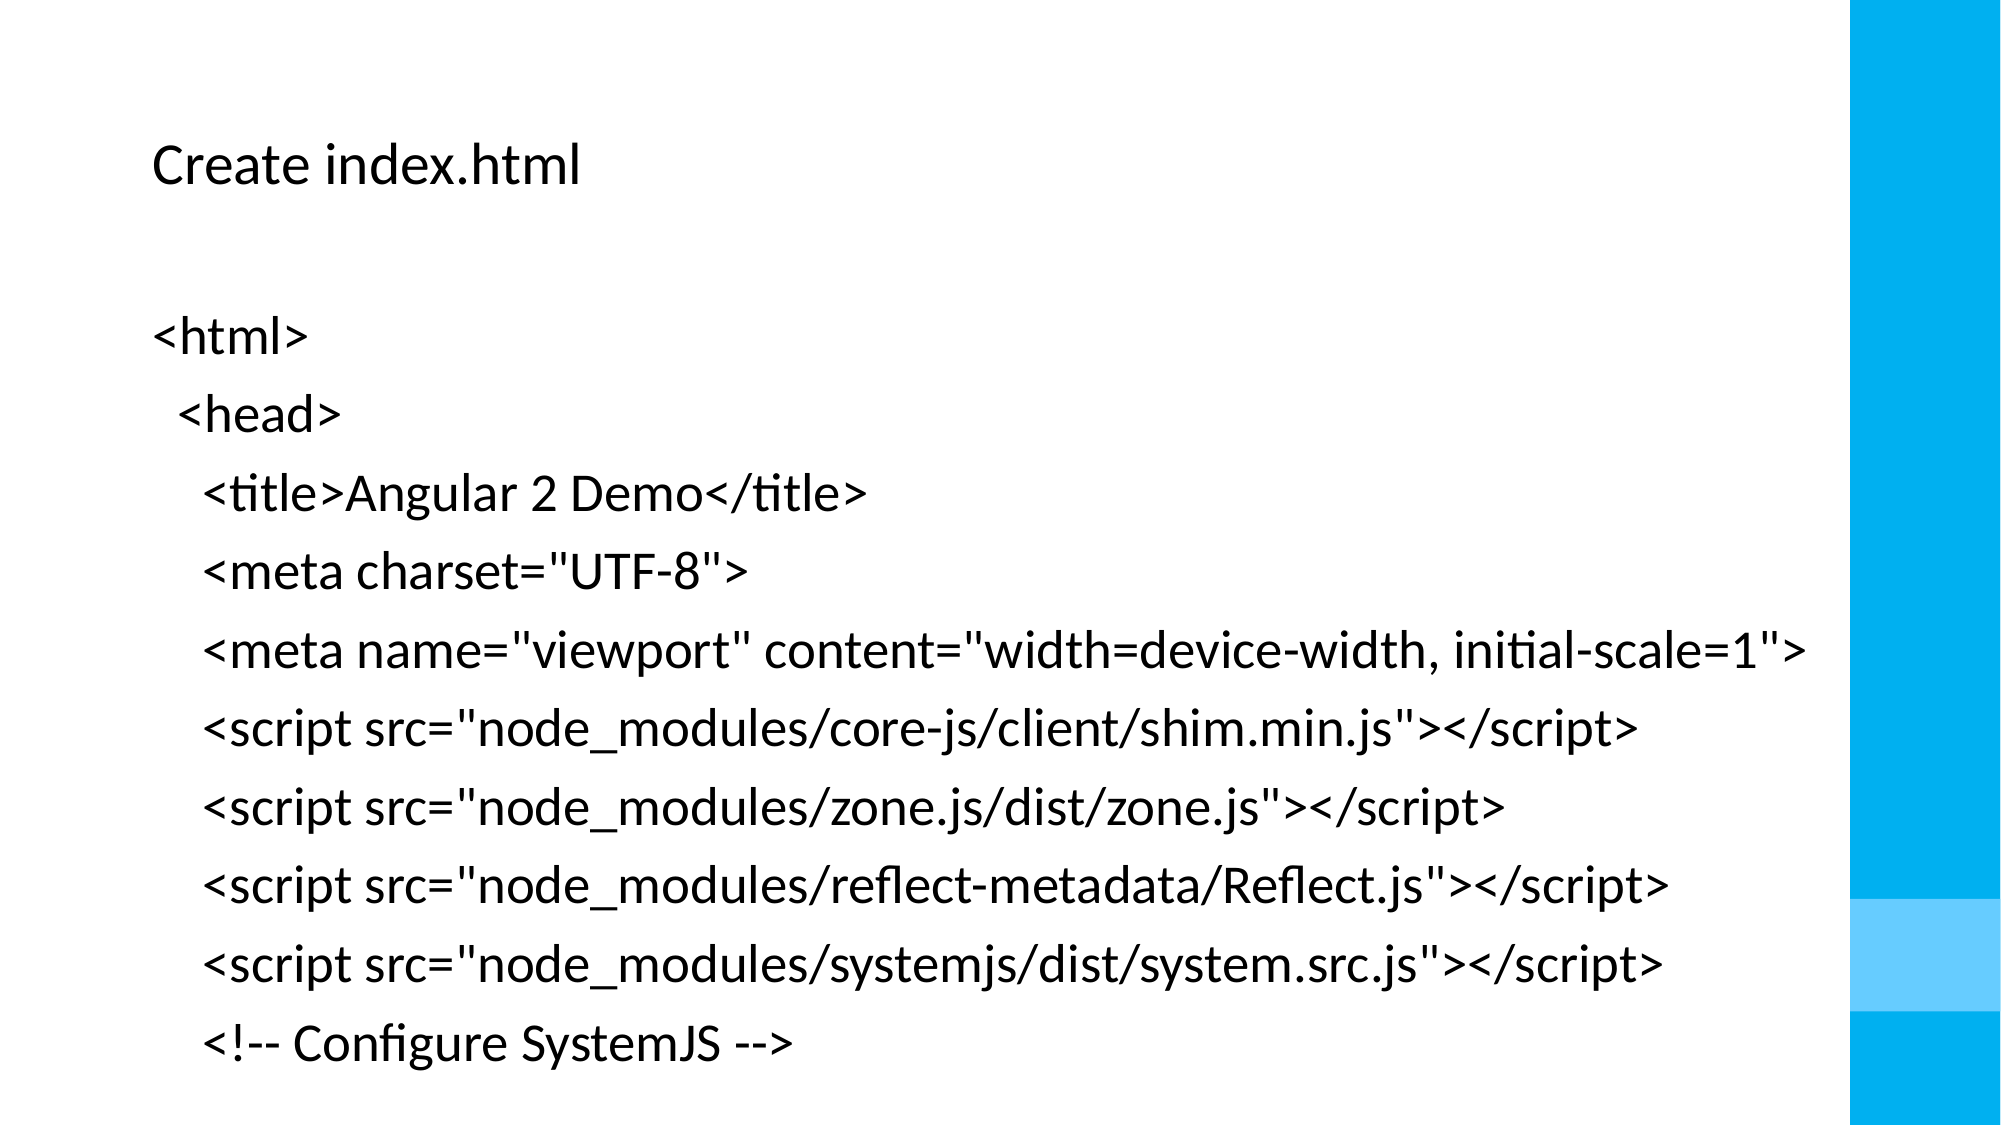

# Create index.html
<html>
  <head>
    <title>Angular 2 Demo</title>
    <meta charset="UTF-8">
    <meta name="viewport" content="width=device-width, initial-scale=1">
    <script src="node_modules/core-js/client/shim.min.js"></script>
    <script src="node_modules/zone.js/dist/zone.js"></script>
    <script src="node_modules/reflect-metadata/Reflect.js"></script>
    <script src="node_modules/systemjs/dist/system.src.js"></script>
    <!-- Configure SystemJS -->